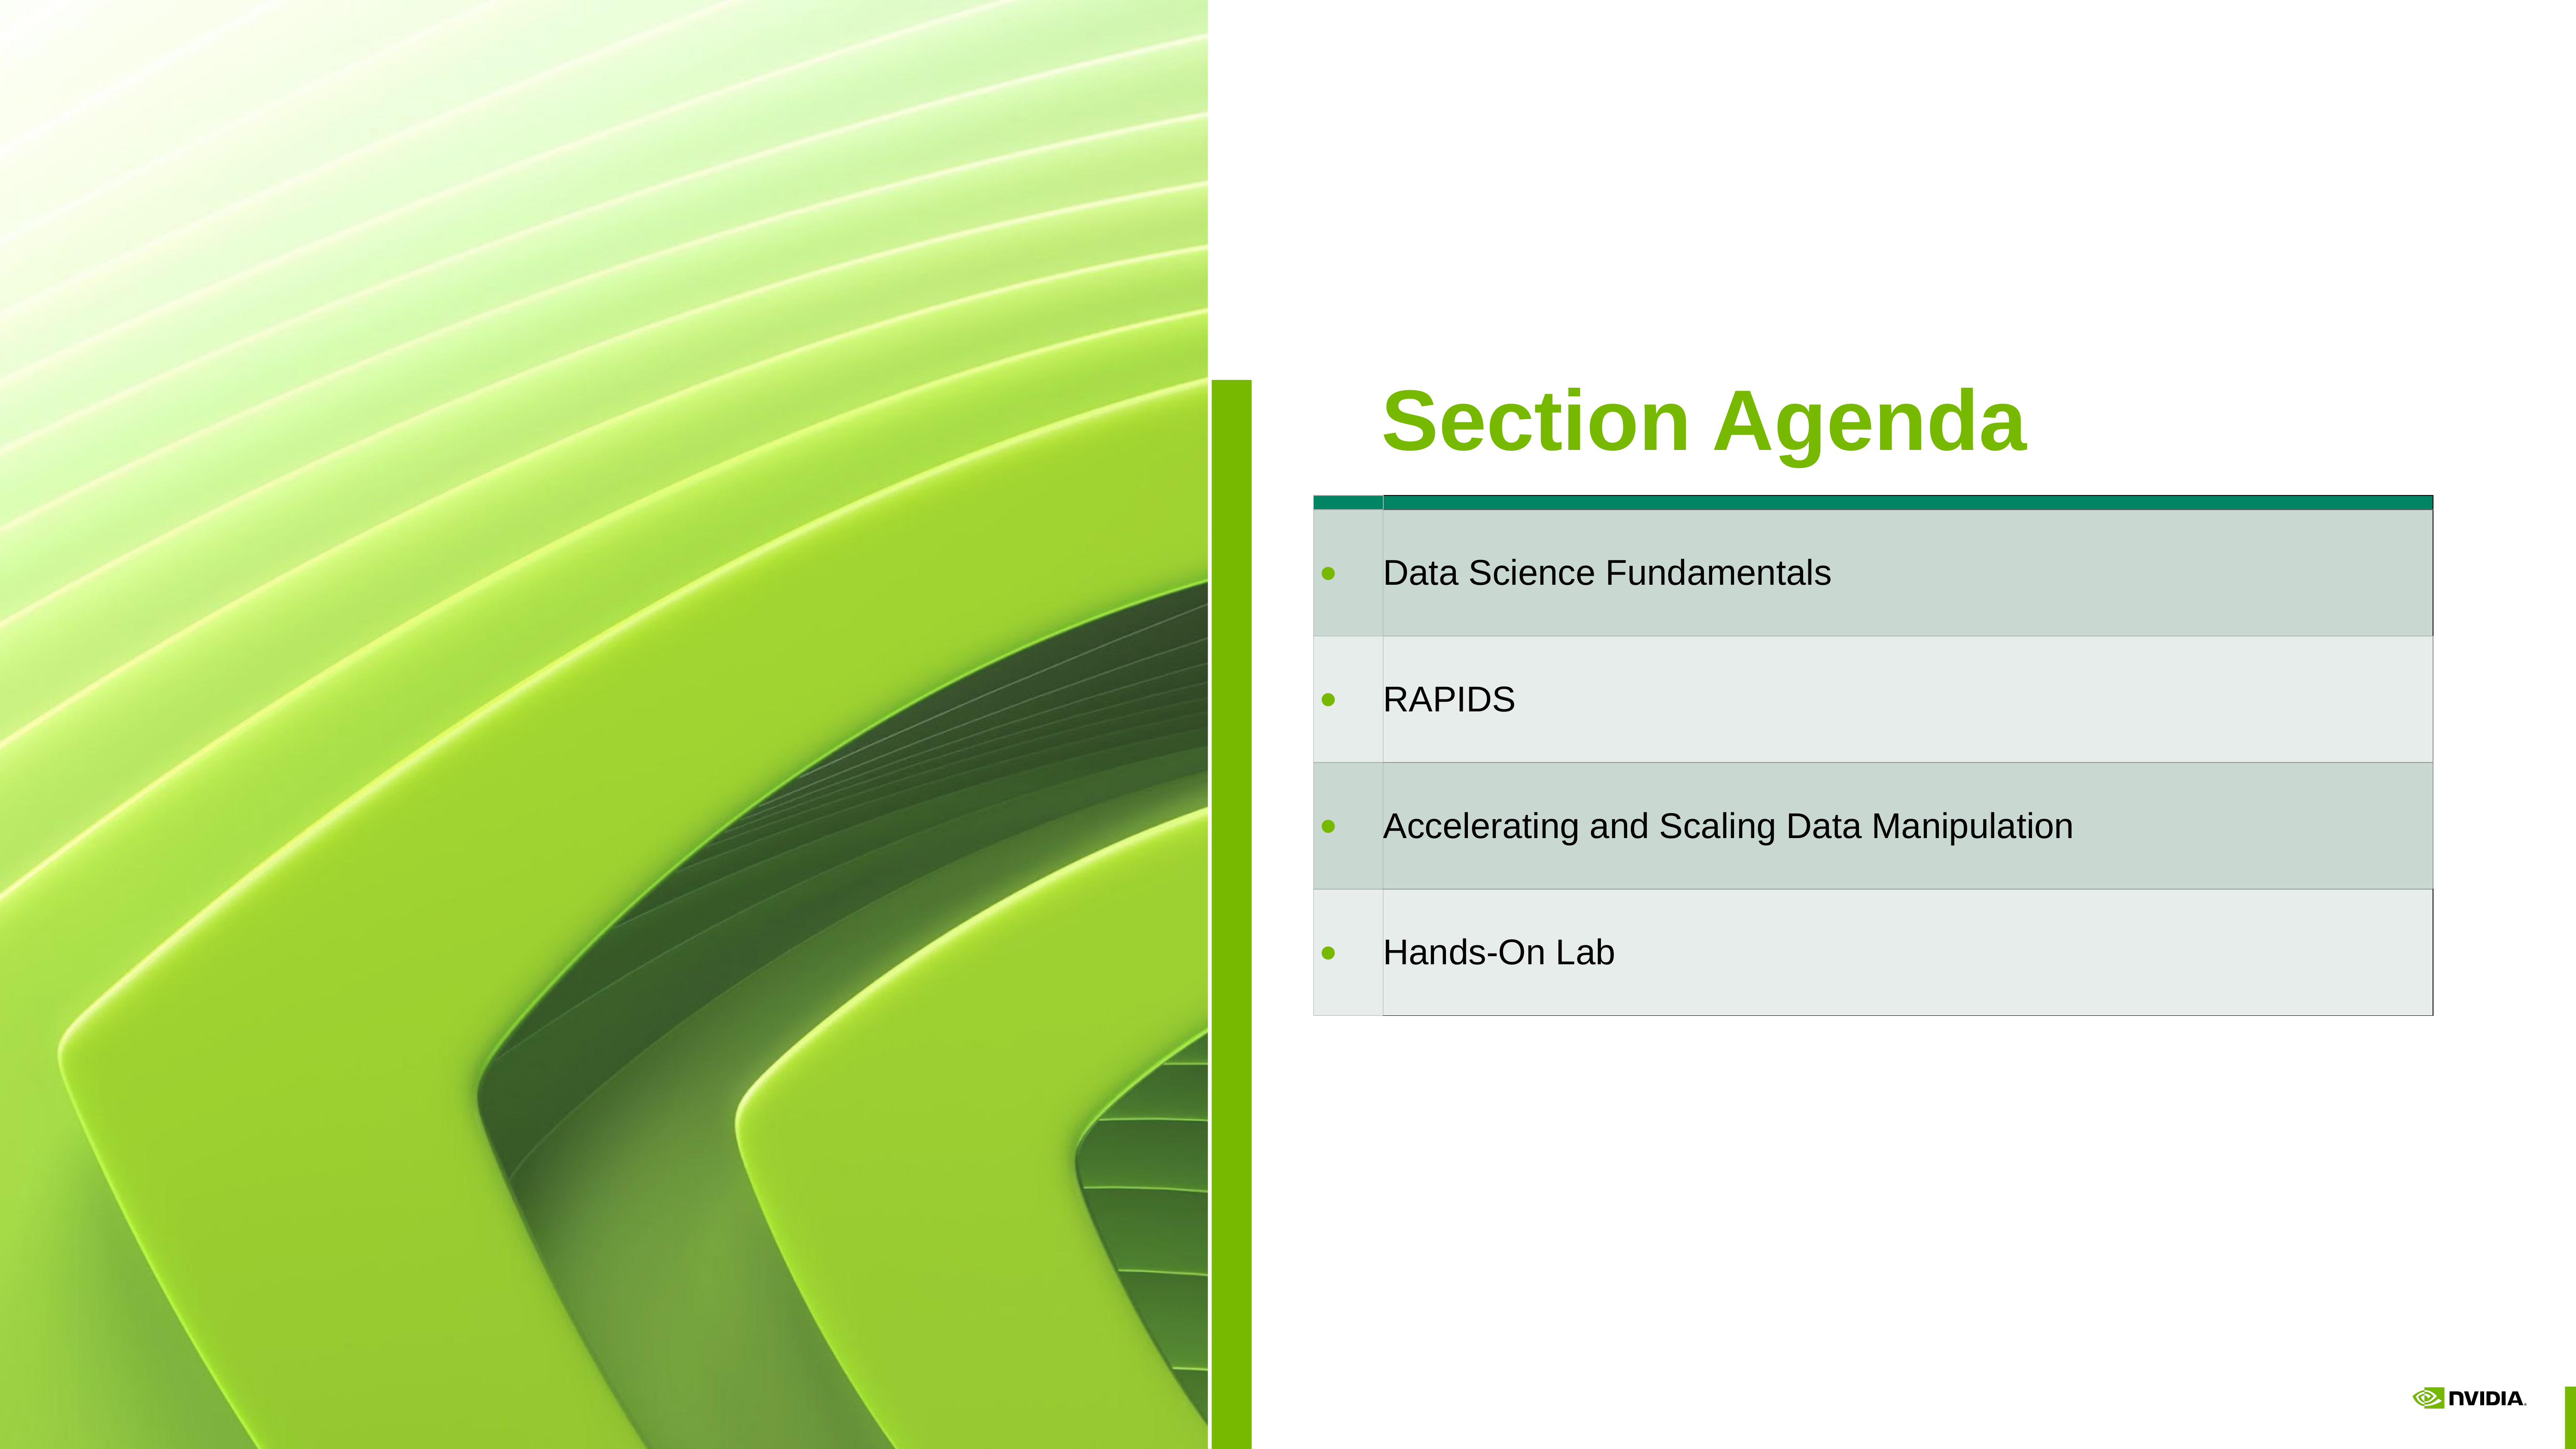

Section Agenda
|  |  |
| --- | --- |
| • | Data Science Fundamentals |
| • | RAPIDS |
| • | Accelerating and Scaling Data Manipulation |
| • | Hands-On Lab |